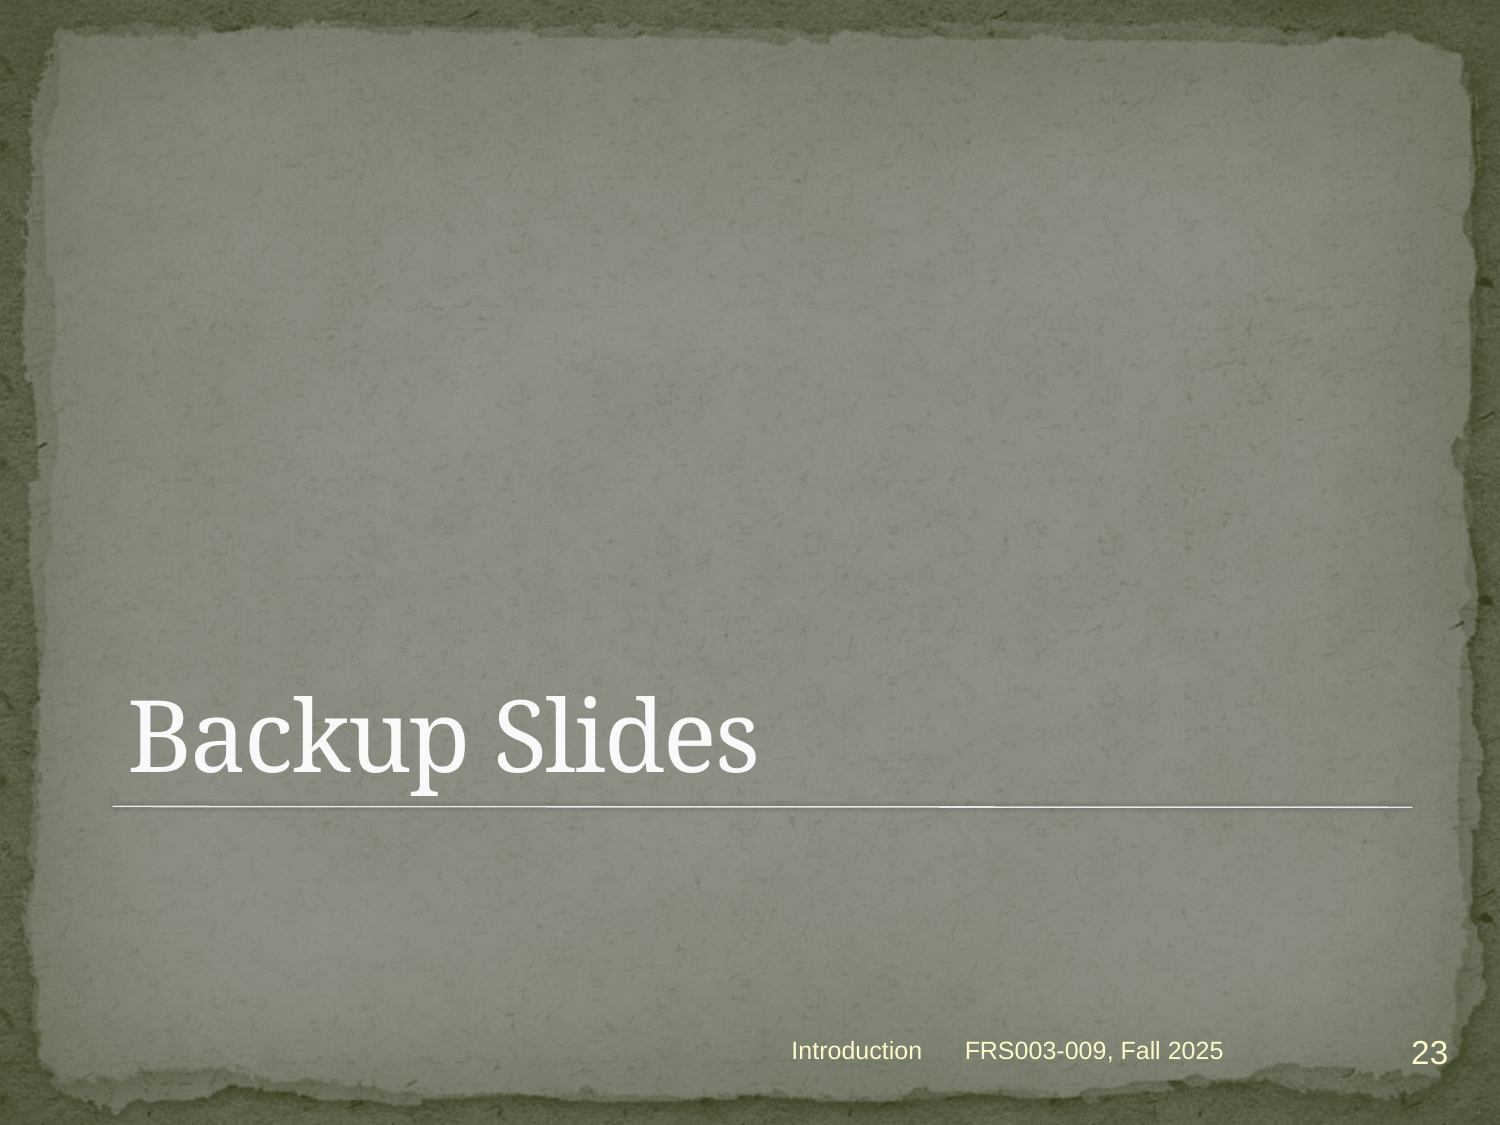

# Backup Slides

23
Introduction
FRS003-009, Fall 2025